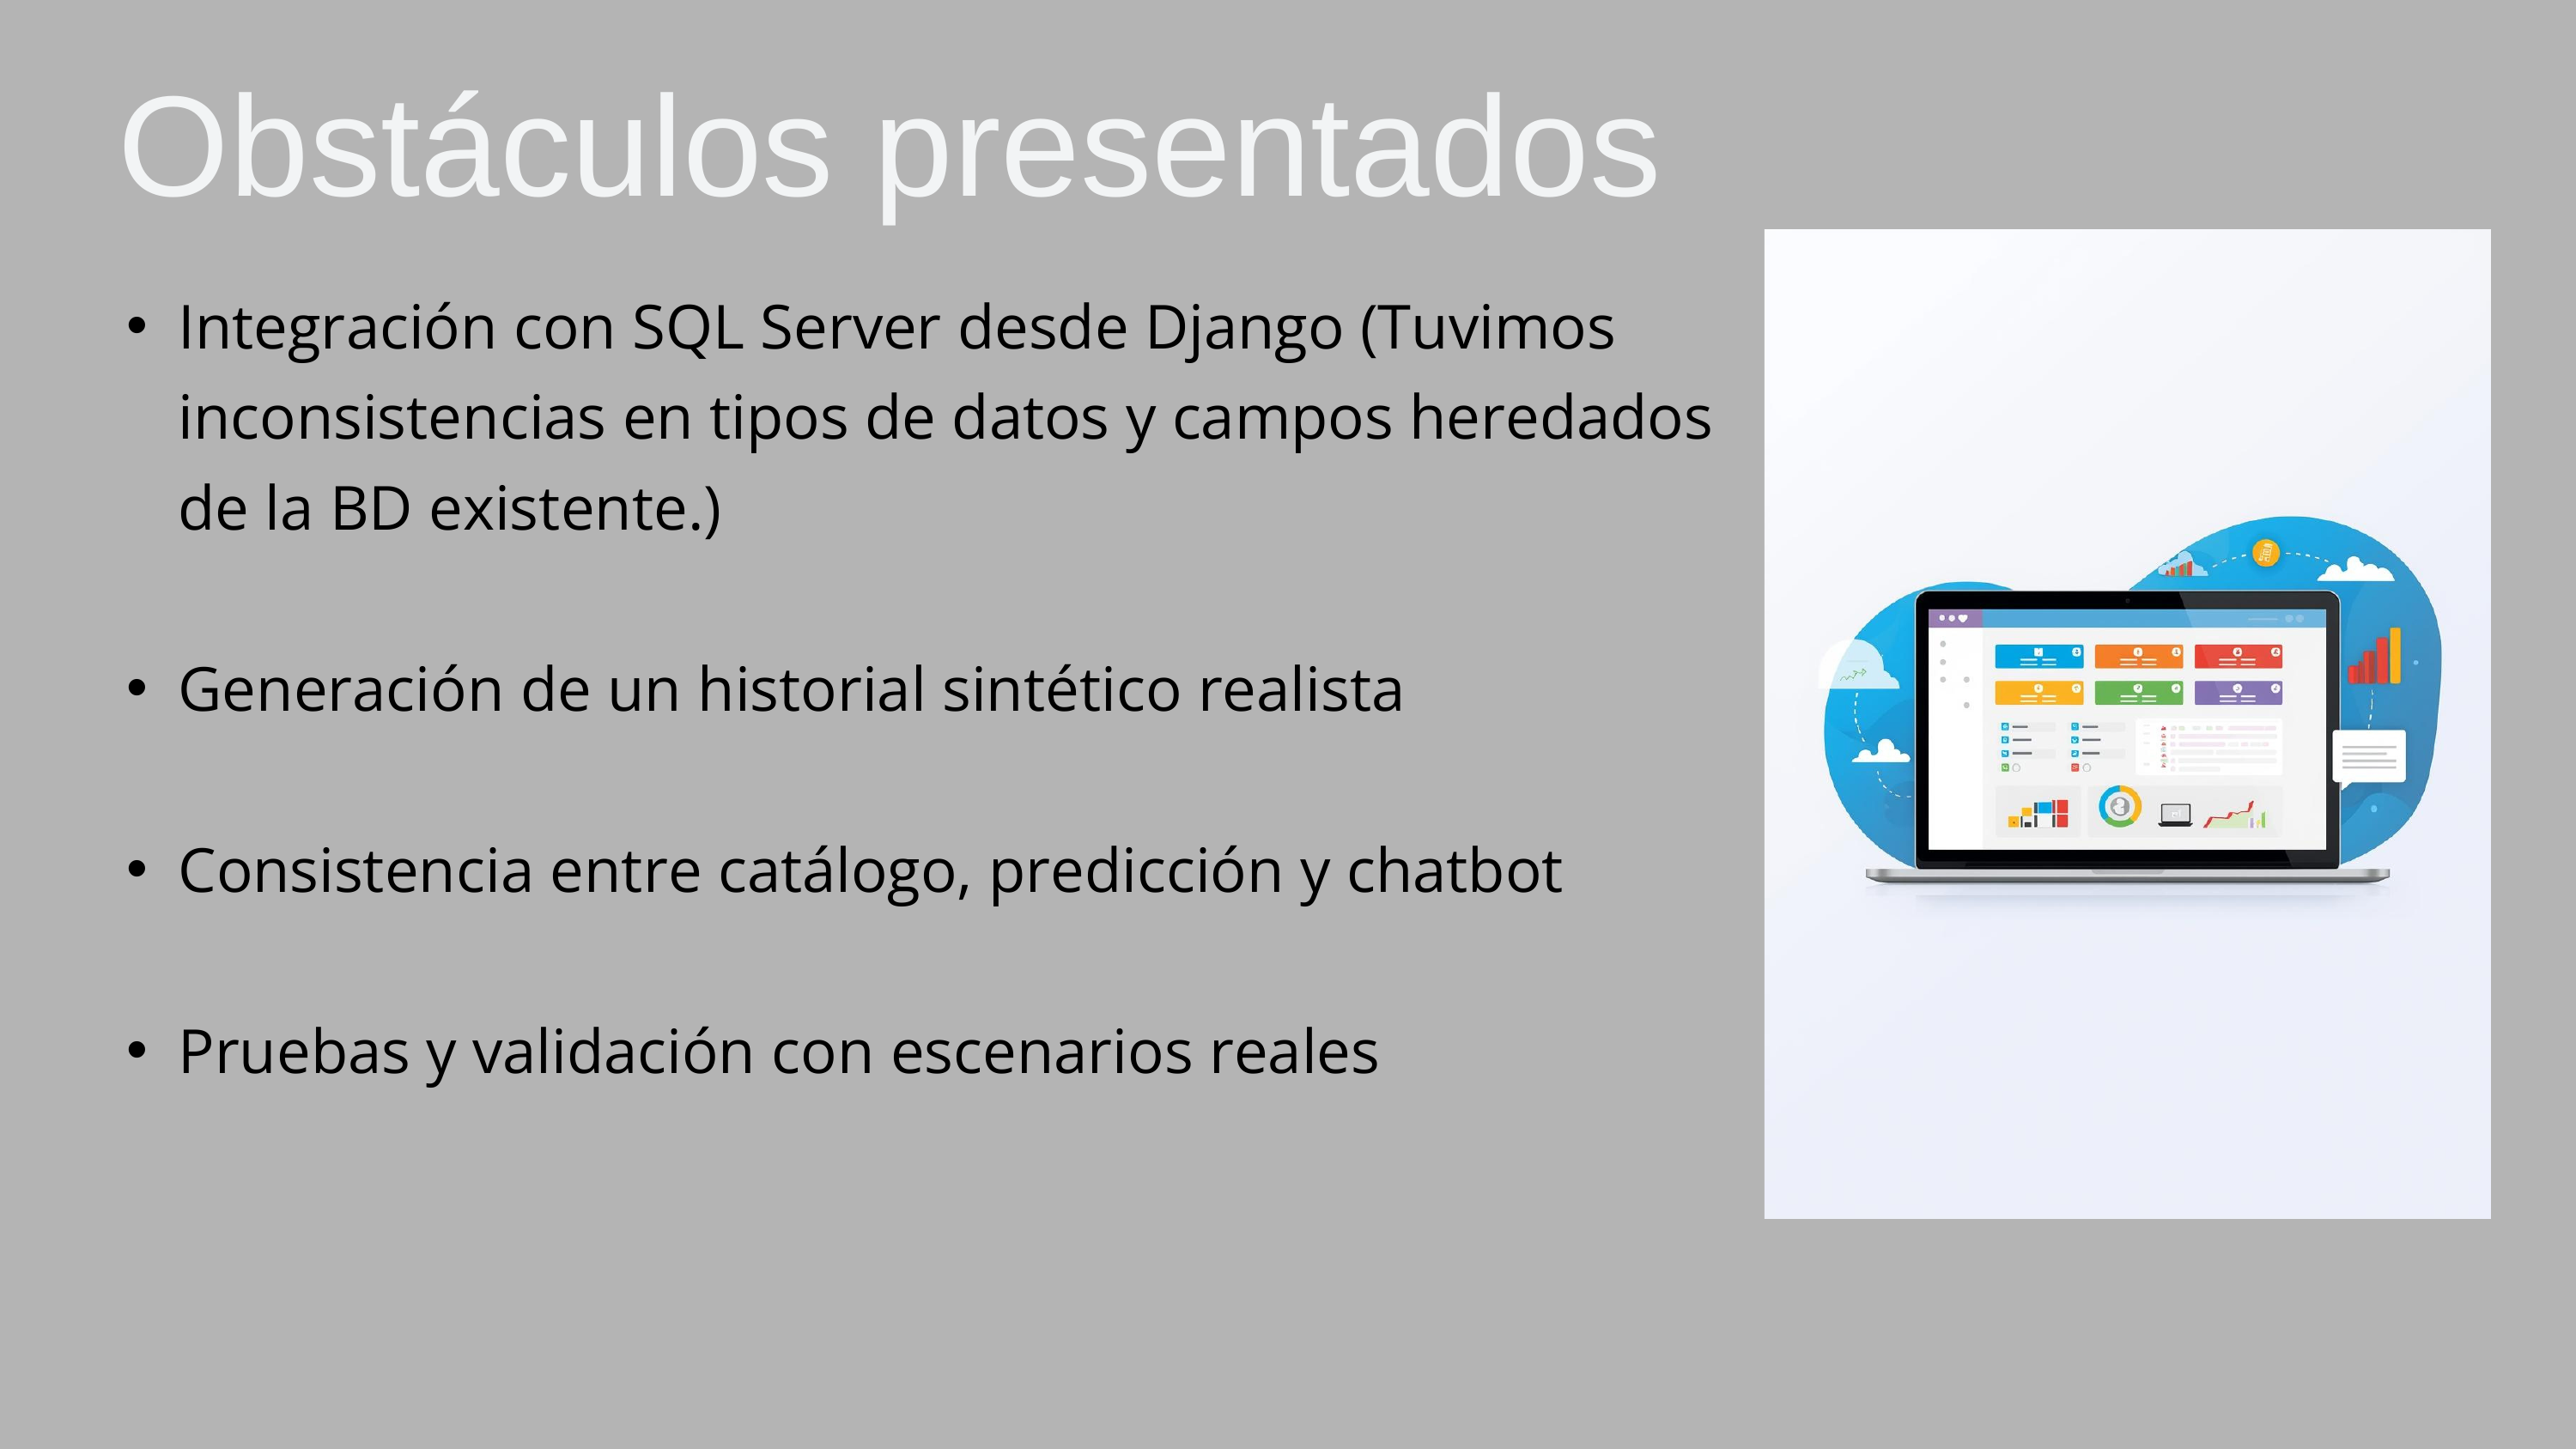

Obstáculos presentados

Integración con SQL Server desde Django (Tuvimos inconsistencias en tipos de datos y campos heredados de la BD existente.)

Generación de un historial sintético realista

Consistencia entre catálogo, predicción y chatbot

Pruebas y validación con escenarios reales